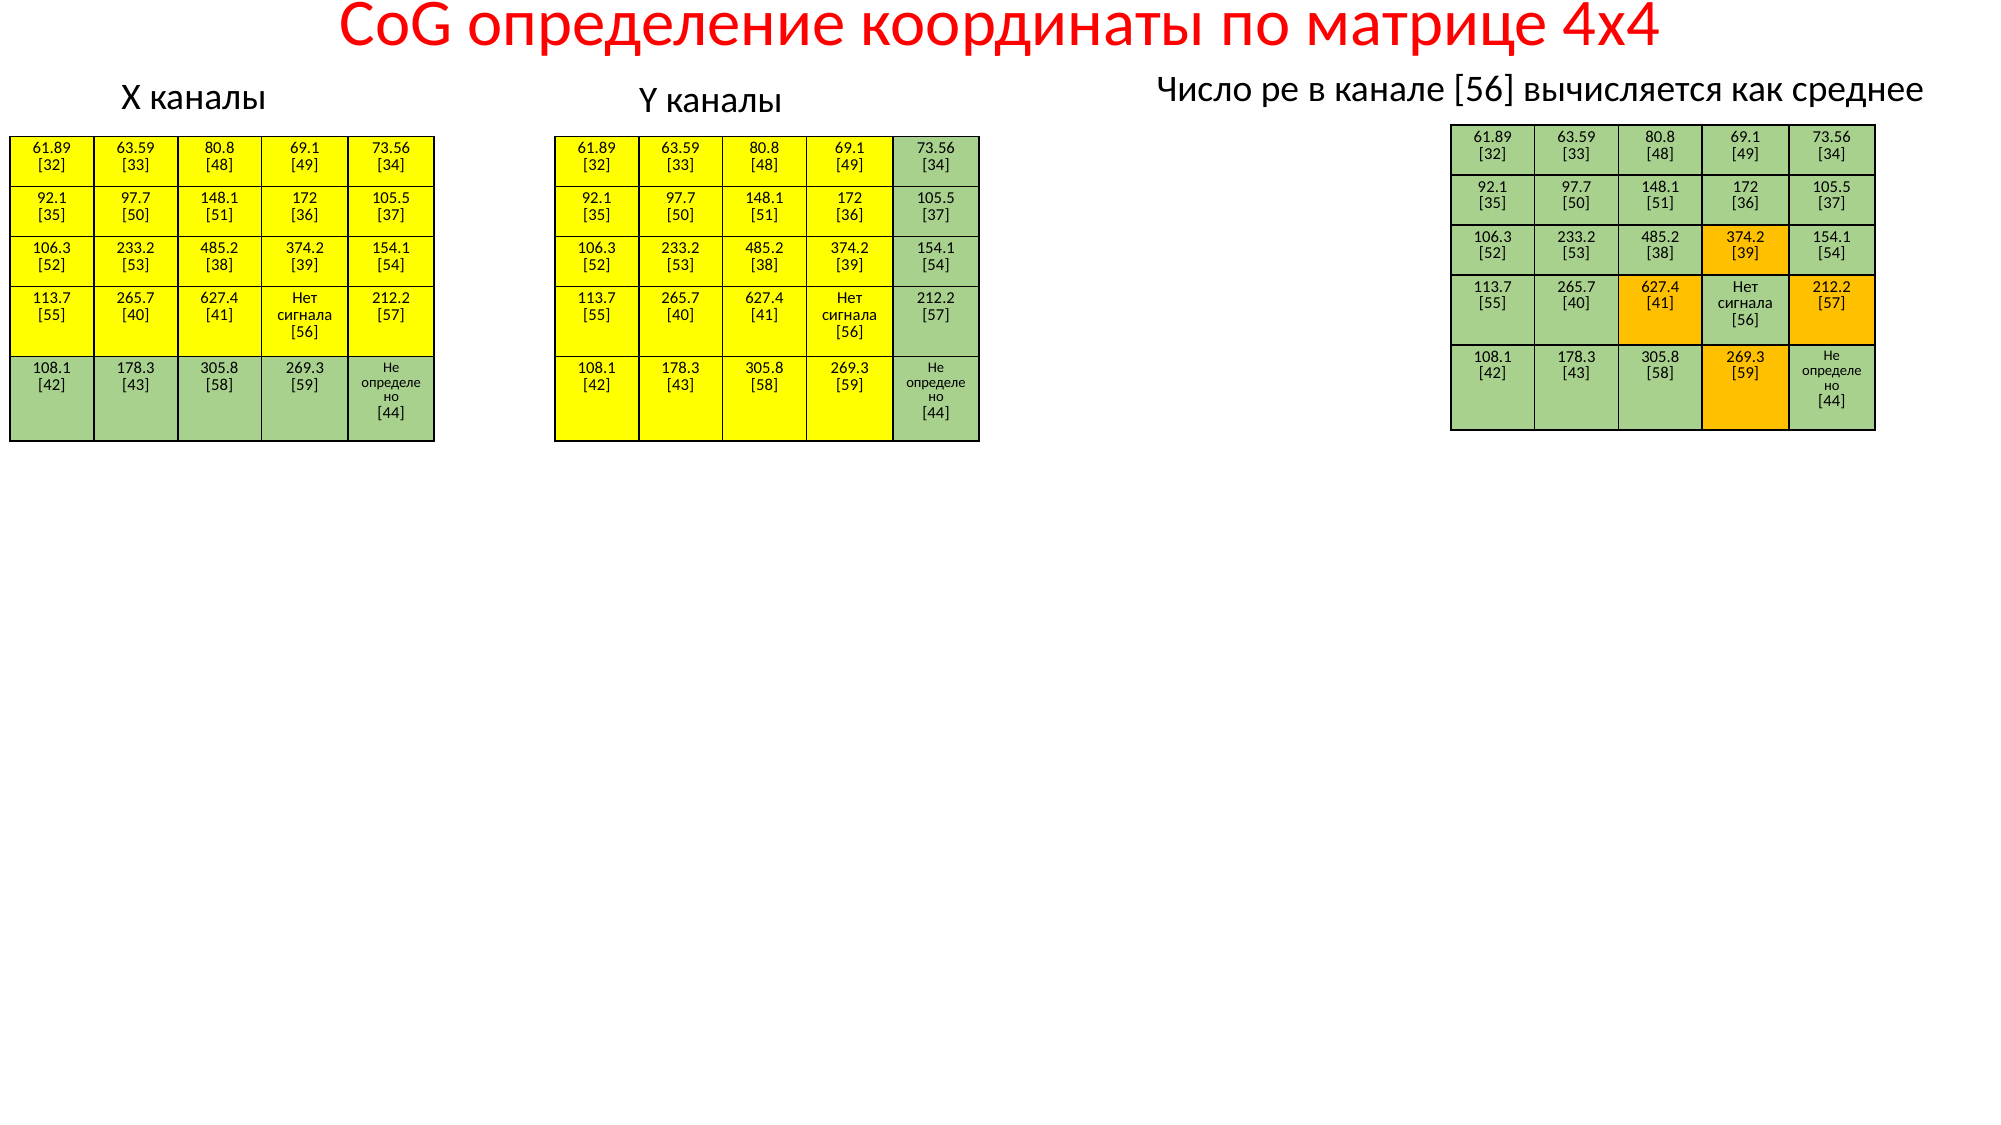

# CoG определение координаты по матрице 4x4
Число pe в канале [56] вычисляется как среднее
X каналы
Y каналы
| 61.89 [32] | 63.59 [33] | 80.8 [48] | 69.1 [49] | 73.56 [34] |
| --- | --- | --- | --- | --- |
| 92.1 [35] | 97.7 [50] | 148.1 [51] | 172 [36] | 105.5 [37] |
| 106.3 [52] | 233.2 [53] | 485.2 [38] | 374.2 [39] | 154.1 [54] |
| 113.7 [55] | 265.7 [40] | 627.4 [41] | Нет сигнала [56] | 212.2 [57] |
| 108.1 [42] | 178.3 [43] | 305.8 [58] | 269.3 [59] | Не определено [44] |
| 61.89 [32] | 63.59 [33] | 80.8 [48] | 69.1 [49] | 73.56 [34] |
| --- | --- | --- | --- | --- |
| 92.1 [35] | 97.7 [50] | 148.1 [51] | 172 [36] | 105.5 [37] |
| 106.3 [52] | 233.2 [53] | 485.2 [38] | 374.2 [39] | 154.1 [54] |
| 113.7 [55] | 265.7 [40] | 627.4 [41] | Нет сигнала [56] | 212.2 [57] |
| 108.1 [42] | 178.3 [43] | 305.8 [58] | 269.3 [59] | Не определено [44] |
| 61.89 [32] | 63.59 [33] | 80.8 [48] | 69.1 [49] | 73.56 [34] |
| --- | --- | --- | --- | --- |
| 92.1 [35] | 97.7 [50] | 148.1 [51] | 172 [36] | 105.5 [37] |
| 106.3 [52] | 233.2 [53] | 485.2 [38] | 374.2 [39] | 154.1 [54] |
| 113.7 [55] | 265.7 [40] | 627.4 [41] | Нет сигнала [56] | 212.2 [57] |
| 108.1 [42] | 178.3 [43] | 305.8 [58] | 269.3 [59] | Не определено [44] |